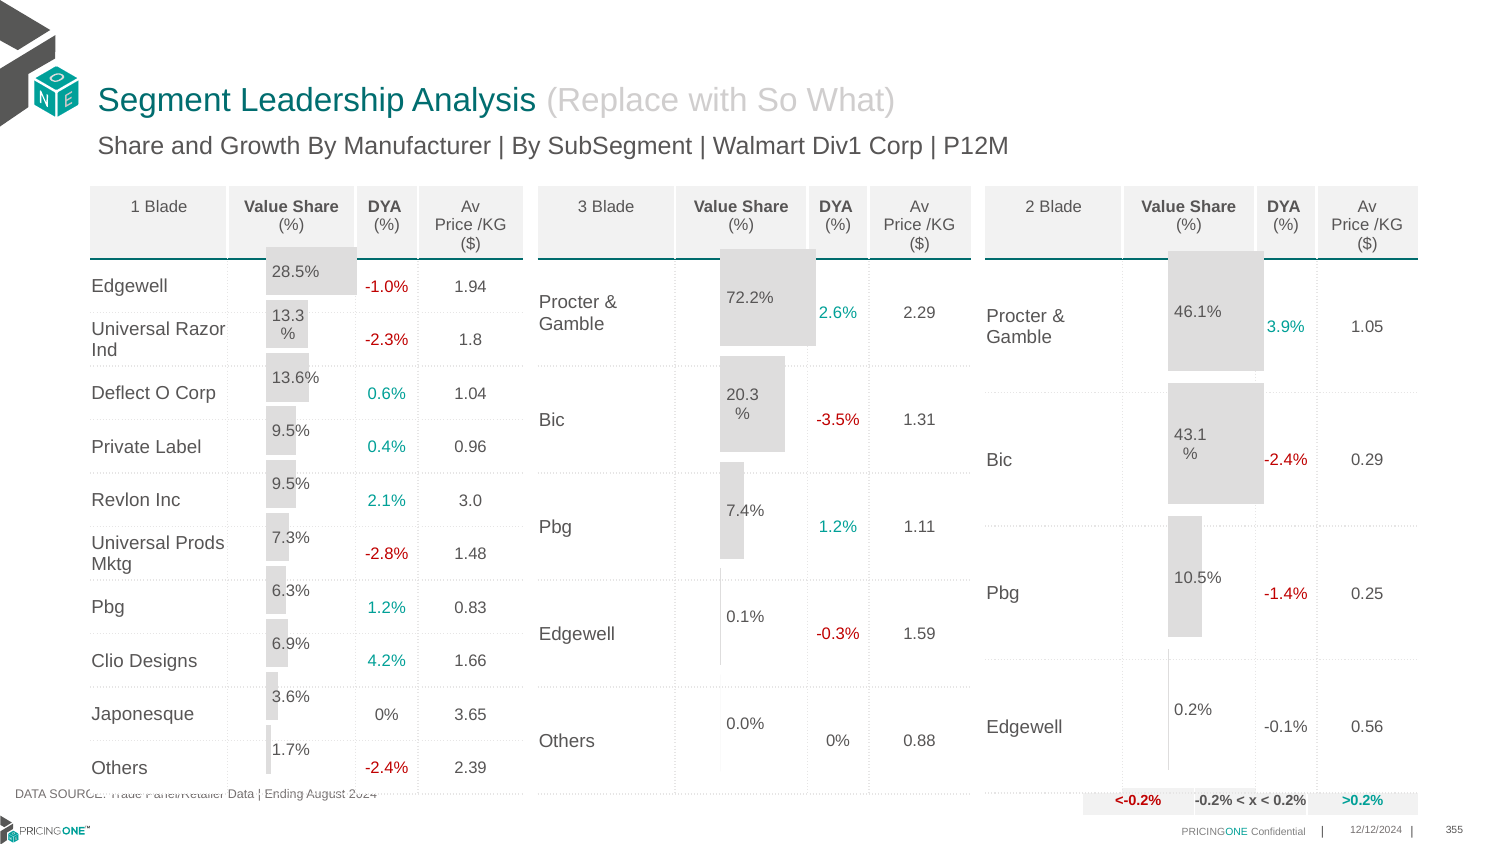

# Segment Leadership Analysis (Replace with So What)
Share and Growth By Manufacturer | By SubSegment | Walmart Div1 Corp | P12M
| 3 Blade | Value Share (%) | DYA (%) | Av Price /KG ($) |
| --- | --- | --- | --- |
| Procter & Gamble |  | 2.6% | 2.29 |
| Bic |  | -3.5% | 1.31 |
| Pbg |  | 1.2% | 1.11 |
| Edgewell |  | -0.3% | 1.59 |
| Others |  | 0% | 0.88 |
| 1 Blade | Value Share (%) | DYA (%) | Av Price /KG ($) |
| --- | --- | --- | --- |
| Edgewell |  | -1.0% | 1.94 |
| Universal Razor Ind |  | -2.3% | 1.8 |
| Deflect O Corp |  | 0.6% | 1.04 |
| Private Label |  | 0.4% | 0.96 |
| Revlon Inc |  | 2.1% | 3.0 |
| Universal Prods Mktg |  | -2.8% | 1.48 |
| Pbg |  | 1.2% | 0.83 |
| Clio Designs |  | 4.2% | 1.66 |
| Japonesque |  | 0% | 3.65 |
| Others |  | -2.4% | 2.39 |
| 2 Blade | Value Share (%) | DYA (%) | Av Price /KG ($) |
| --- | --- | --- | --- |
| Procter & Gamble |  | 3.9% | 1.05 |
| Bic |  | -2.4% | 0.29 |
| Pbg |  | -1.4% | 0.25 |
| Edgewell |  | -0.1% | 0.56 |

### Chart

| Category | Walmart Div1 Corp | 1 Blade |
|---|---|
|  | 0.2846853802614438 |

### Chart

| Category | Walmart Div1 Corp | 3 Blade |
|---|---|
|  | 0.721753885314314 |

### Chart

| Category | Walmart Div1 Corp | 2 Blade |
|---|---|
|  | 0.4608025485377108 |
DATA SOURCE: Trade Panel/Retailer Data | Ending August 2024
| <-0.2% | -0.2% < x < 0.2% | >0.2% |
| --- | --- | --- |

12/12/2024
355